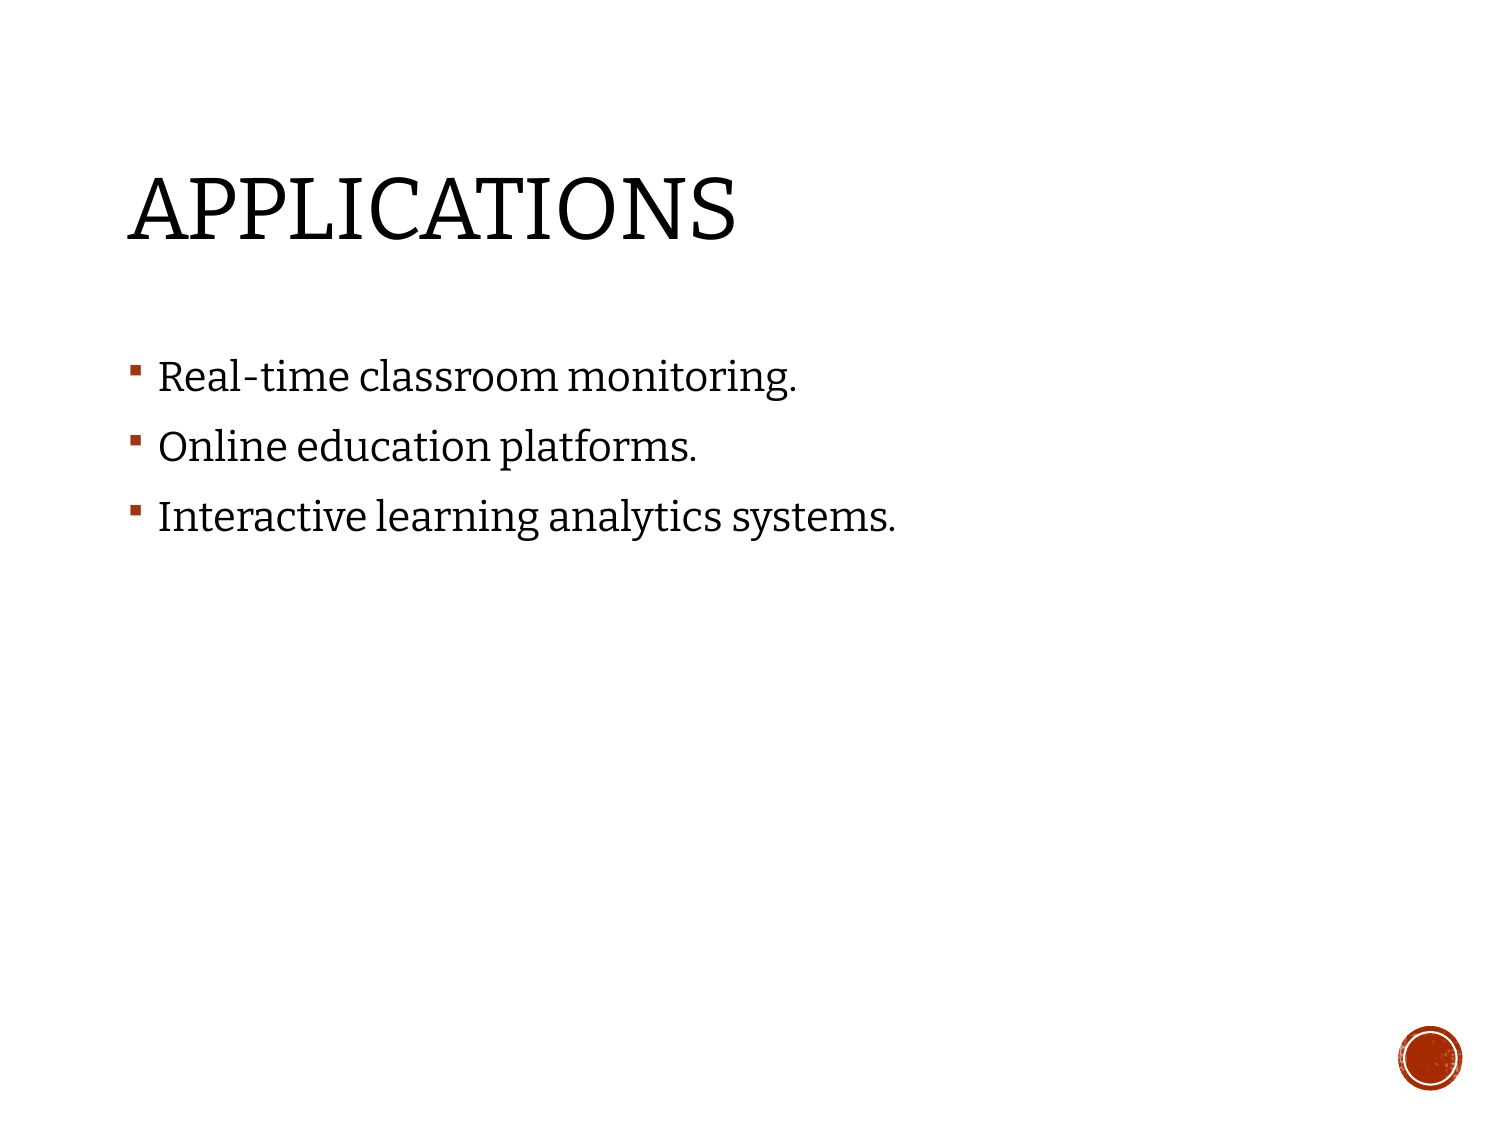

# Applications
Real-time classroom monitoring.
Online education platforms.
Interactive learning analytics systems.